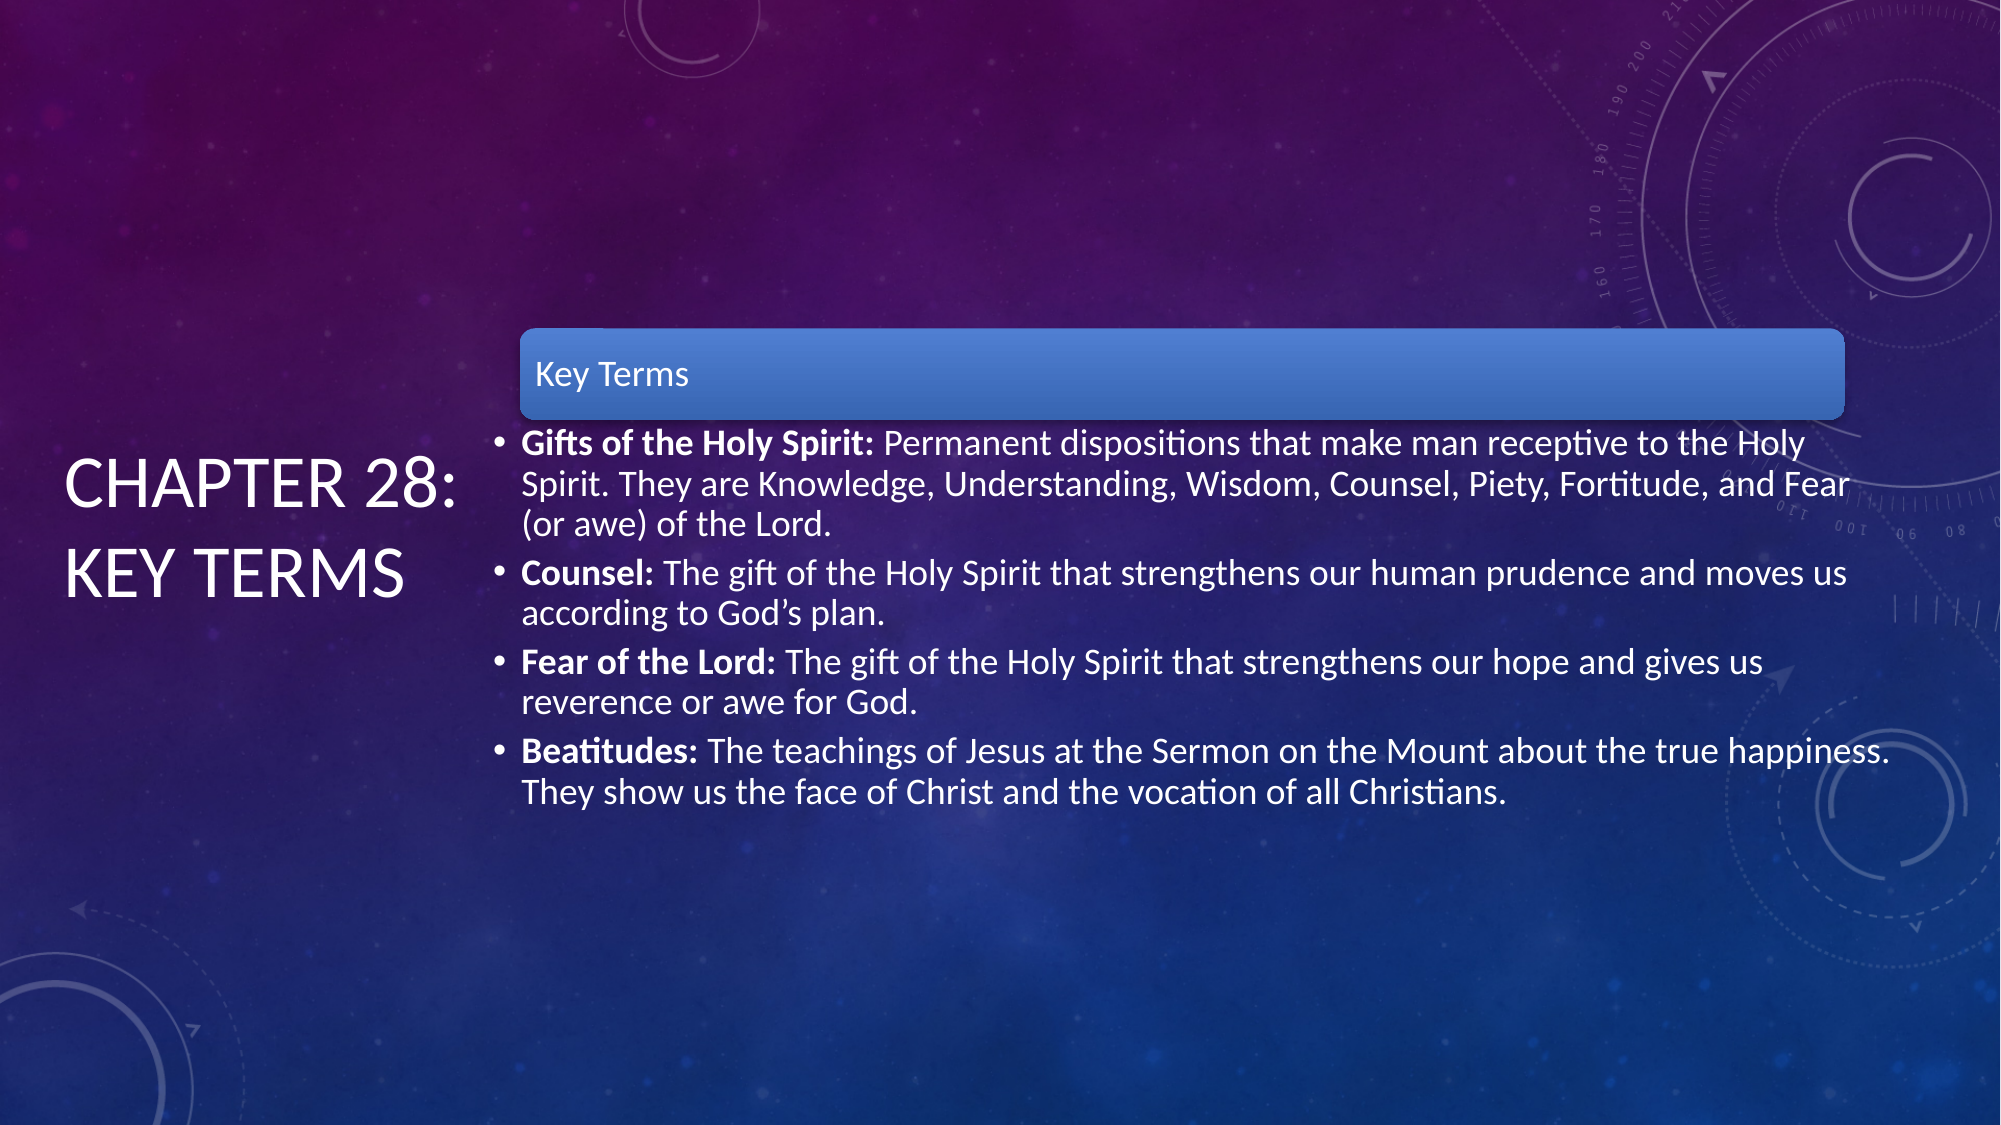

# Chapter 28: Key Terms

Key Terms
Gifts of the Holy Spirit: Permanent dispositions that make man receptive to the Holy Spirit. They are Knowledge, Understanding, Wisdom, Counsel, Piety, Fortitude, and Fear (or awe) of the Lord.
Counsel: The gift of the Holy Spirit that strengthens our human prudence and moves us according to God’s plan.
Fear of the Lord: The gift of the Holy Spirit that strengthens our hope and gives us reverence or awe for God.
Beatitudes: The teachings of Jesus at the Sermon on the Mount about the true happiness. They show us the face of Christ and the vocation of all Christians.